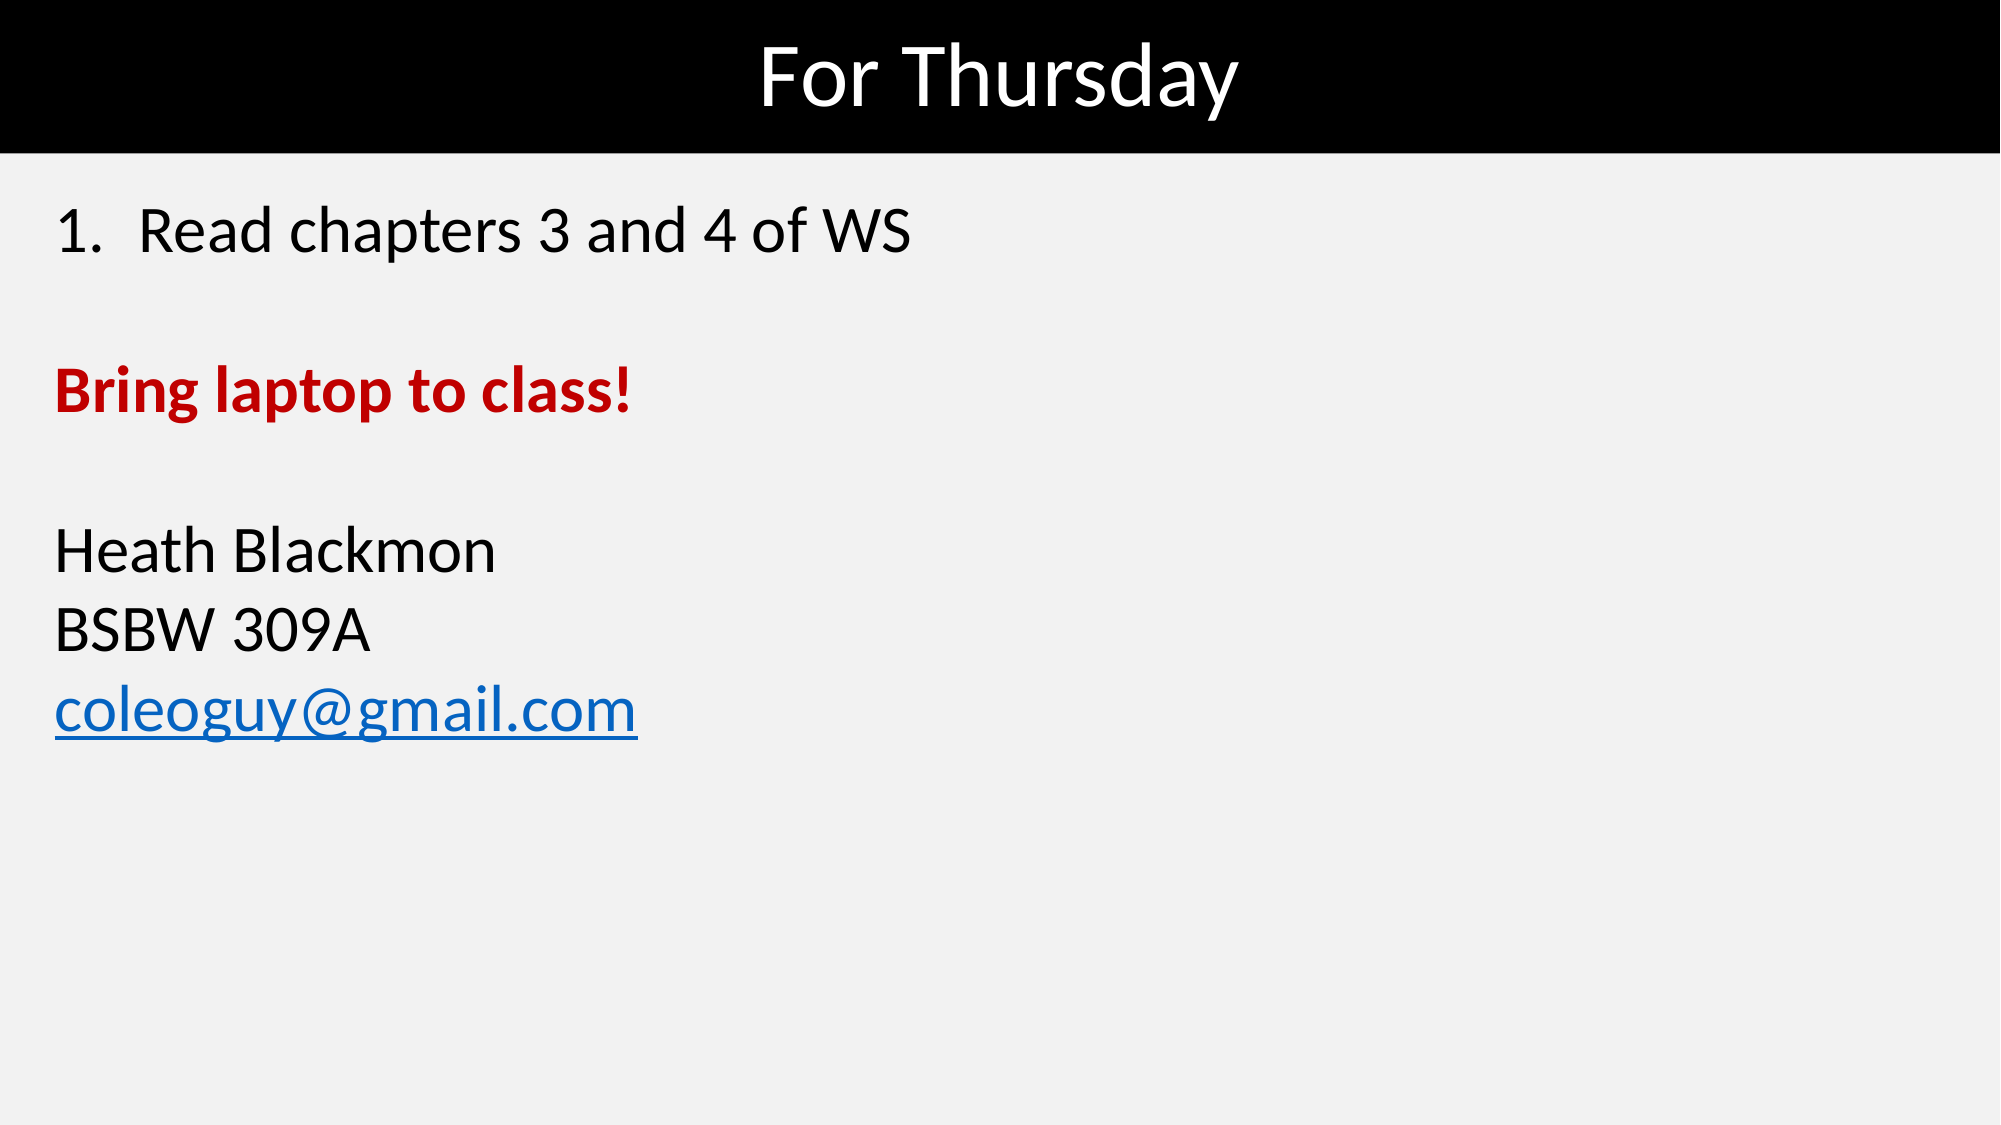

# For Thursday
Read chapters 3 and 4 of WS

Bring laptop to class!

Heath Blackmon
BSBW 309A
coleoguy@gmail.com